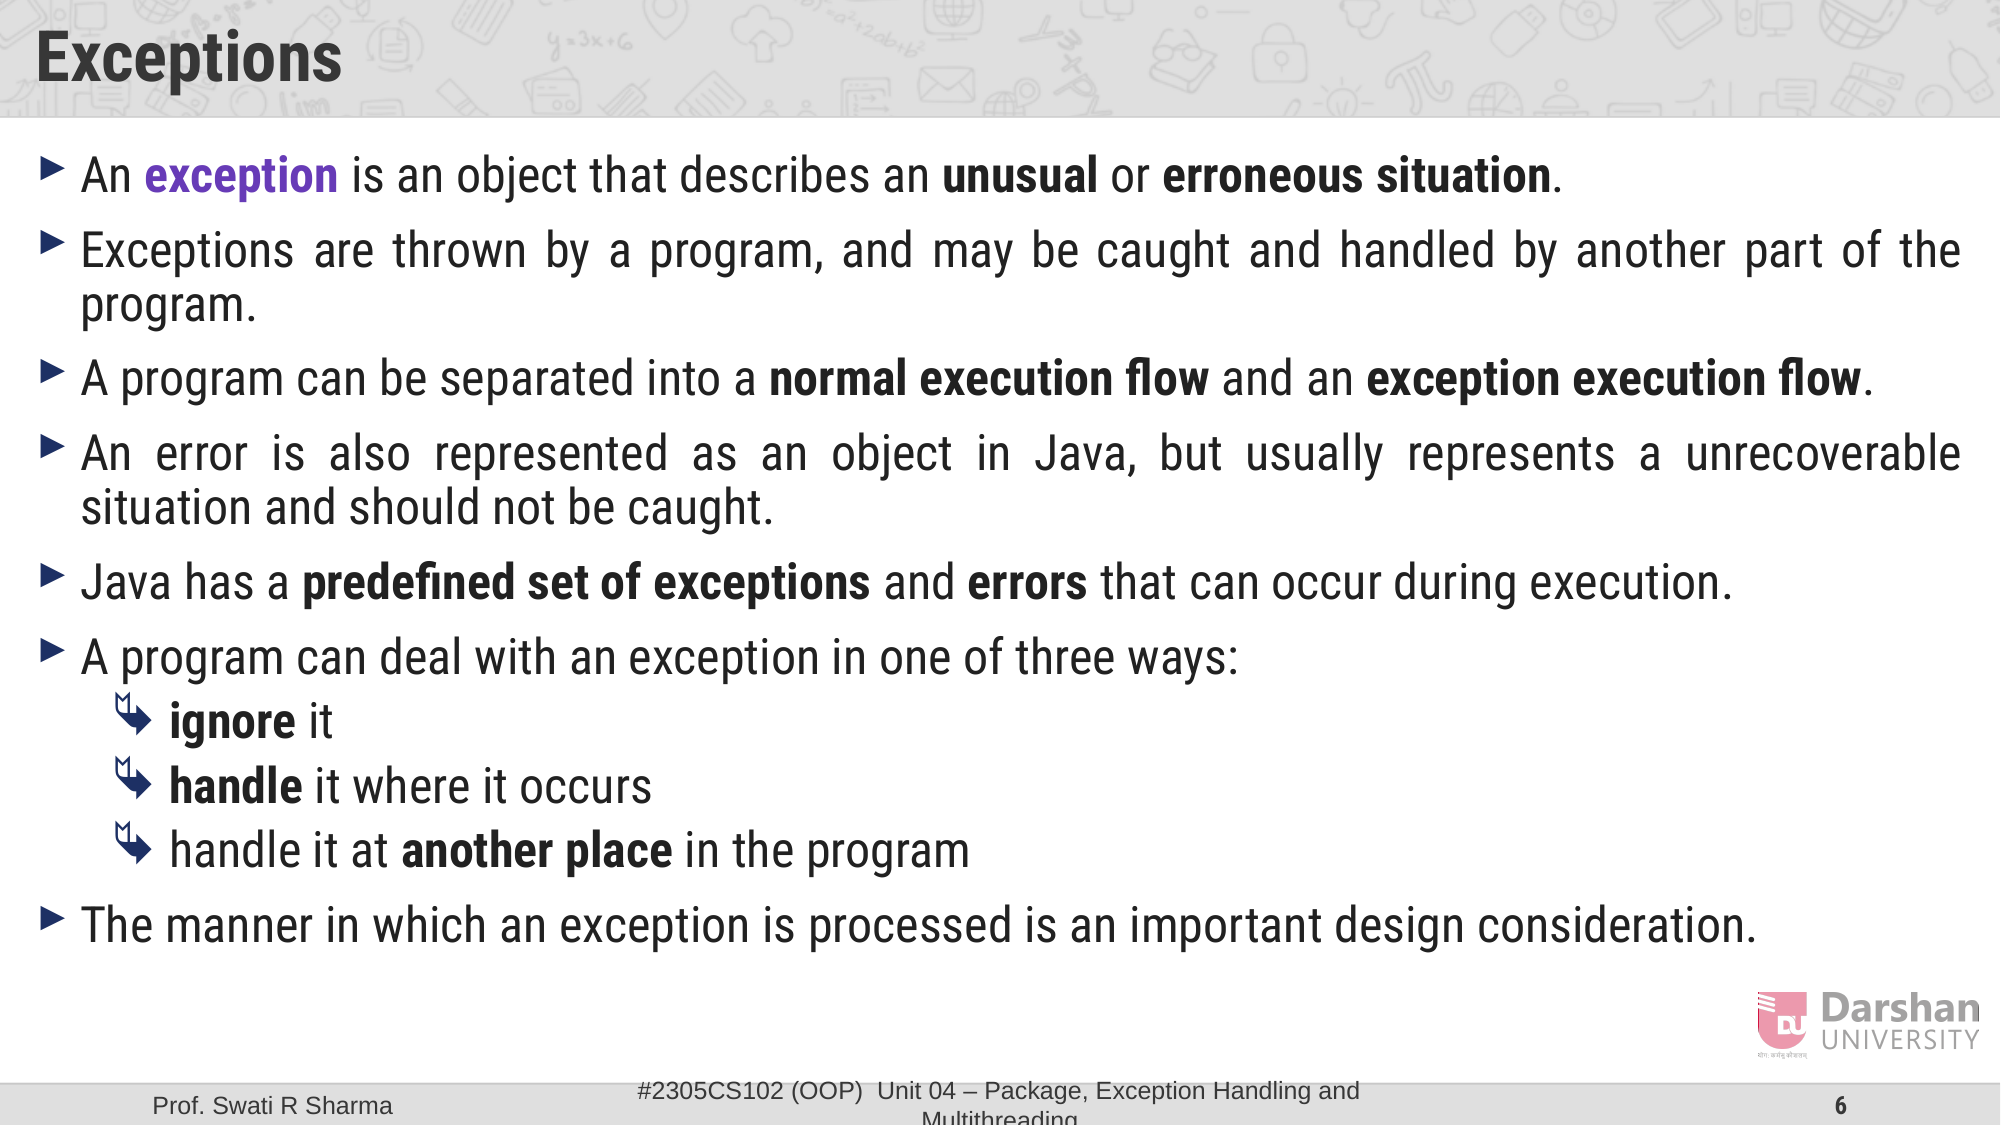

# Exceptions
An exception is an object that describes an unusual or erroneous situation.
Exceptions are thrown by a program, and may be caught and handled by another part of the program.
A program can be separated into a normal execution flow and an exception execution flow.
An error is also represented as an object in Java, but usually represents a unrecoverable situation and should not be caught.
Java has a predefined set of exceptions and errors that can occur during execution.
A program can deal with an exception in one of three ways:
ignore it
handle it where it occurs
handle it at another place in the program
The manner in which an exception is processed is an important design consideration.